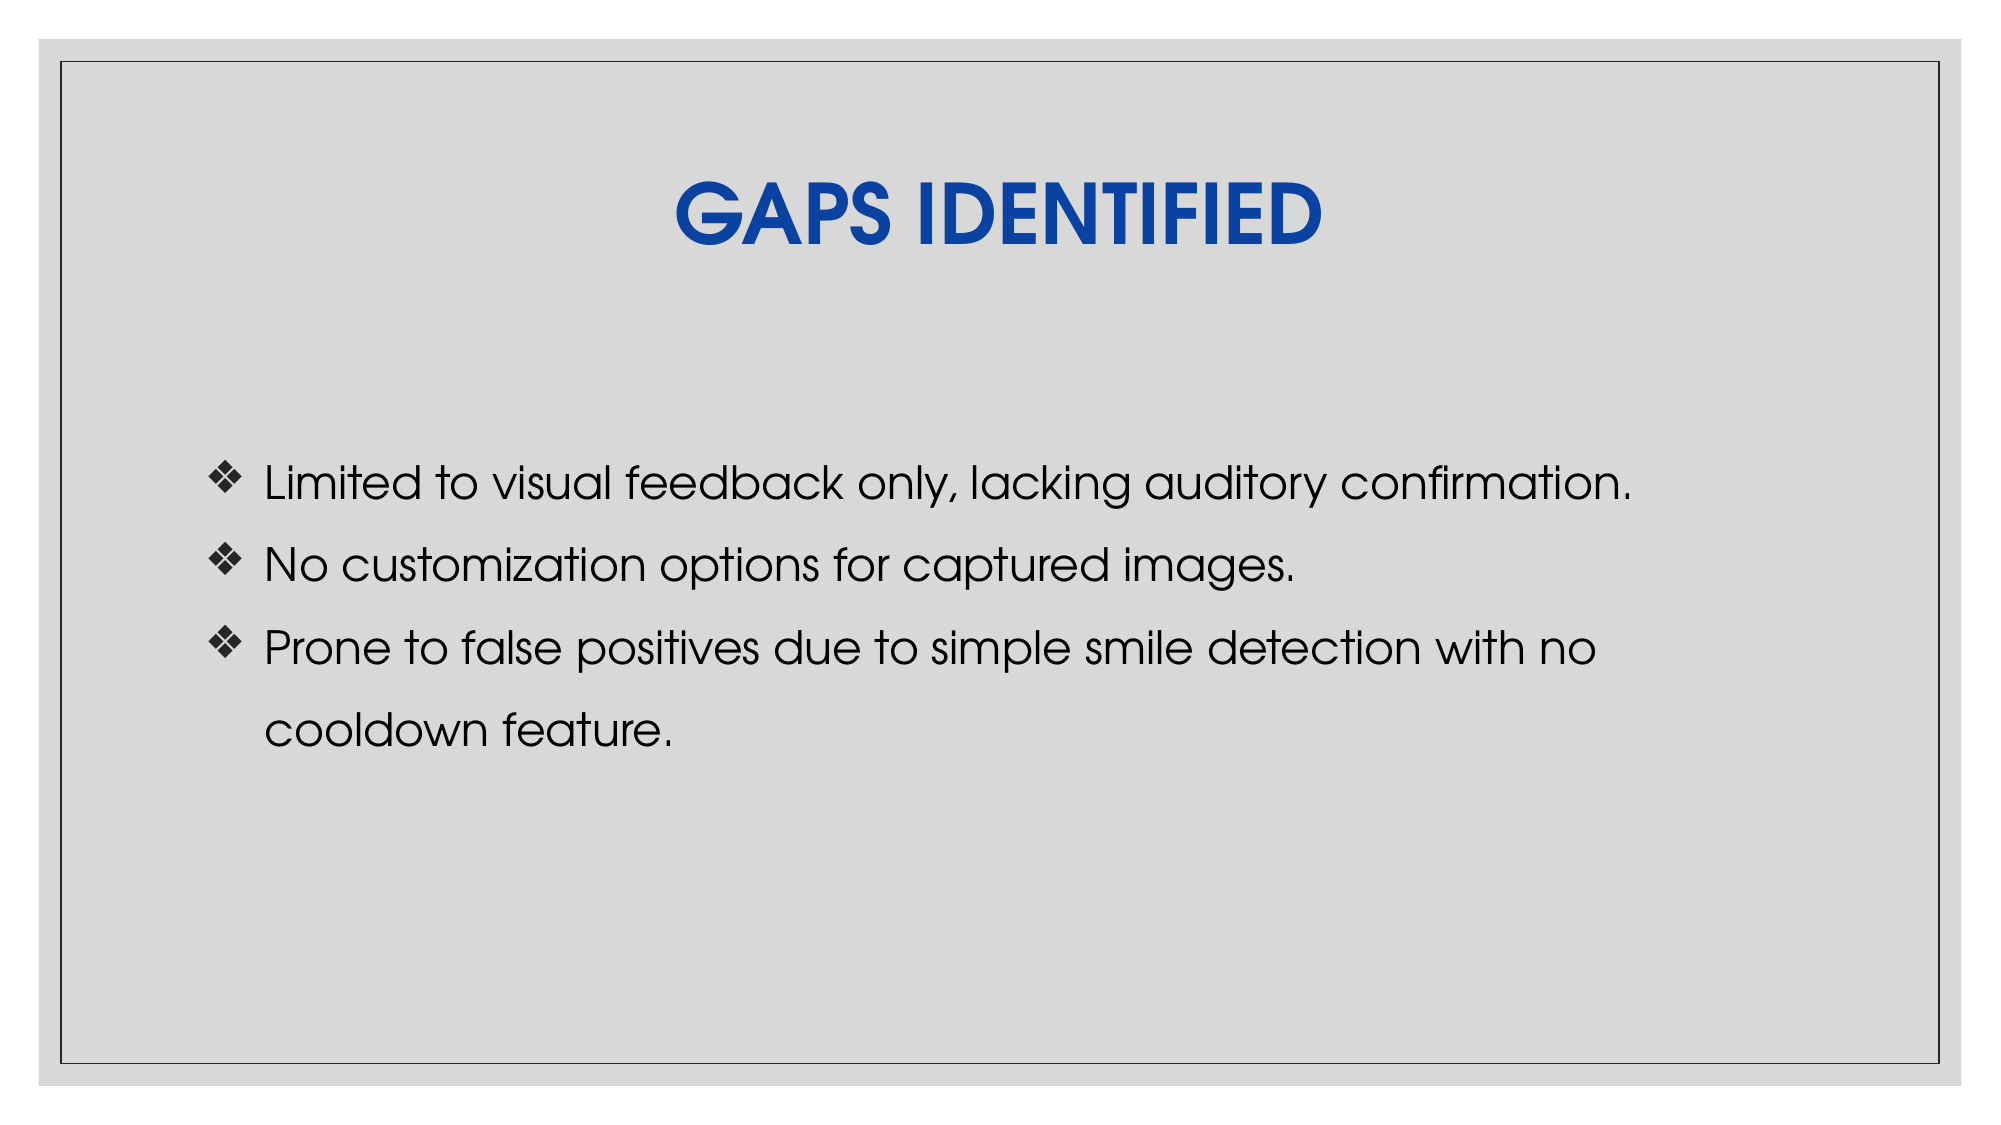

# GAPS IDENTIFIED

Limited to visual feedback only, lacking auditory confirmation.
No customization options for captured images.
Prone to false positives due to simple smile detection with no cooldown feature.